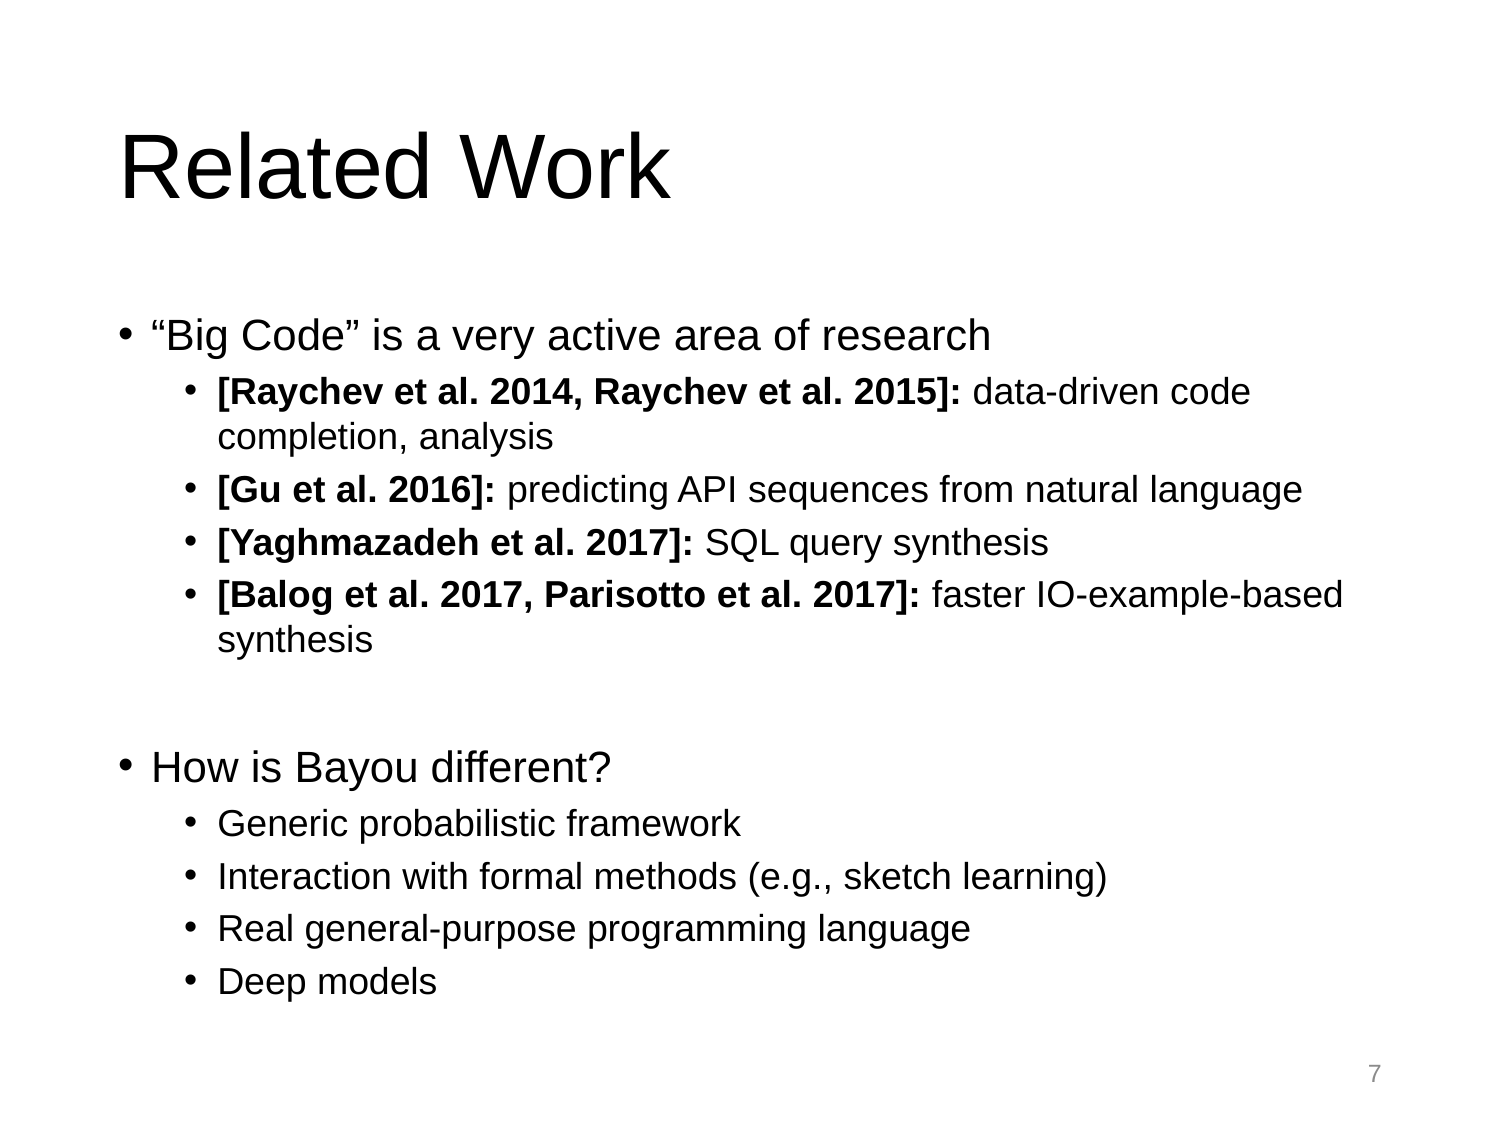

# Related Work
“Big Code” is a very active area of research
[Raychev et al. 2014, Raychev et al. 2015]: data-driven code completion, analysis
[Gu et al. 2016]: predicting API sequences from natural language
[Yaghmazadeh et al. 2017]: SQL query synthesis
[Balog et al. 2017, Parisotto et al. 2017]: faster IO-example-based synthesis

How is Bayou different?
Generic probabilistic framework
Interaction with formal methods (e.g., sketch learning)
Real general-purpose programming language
Deep models

7